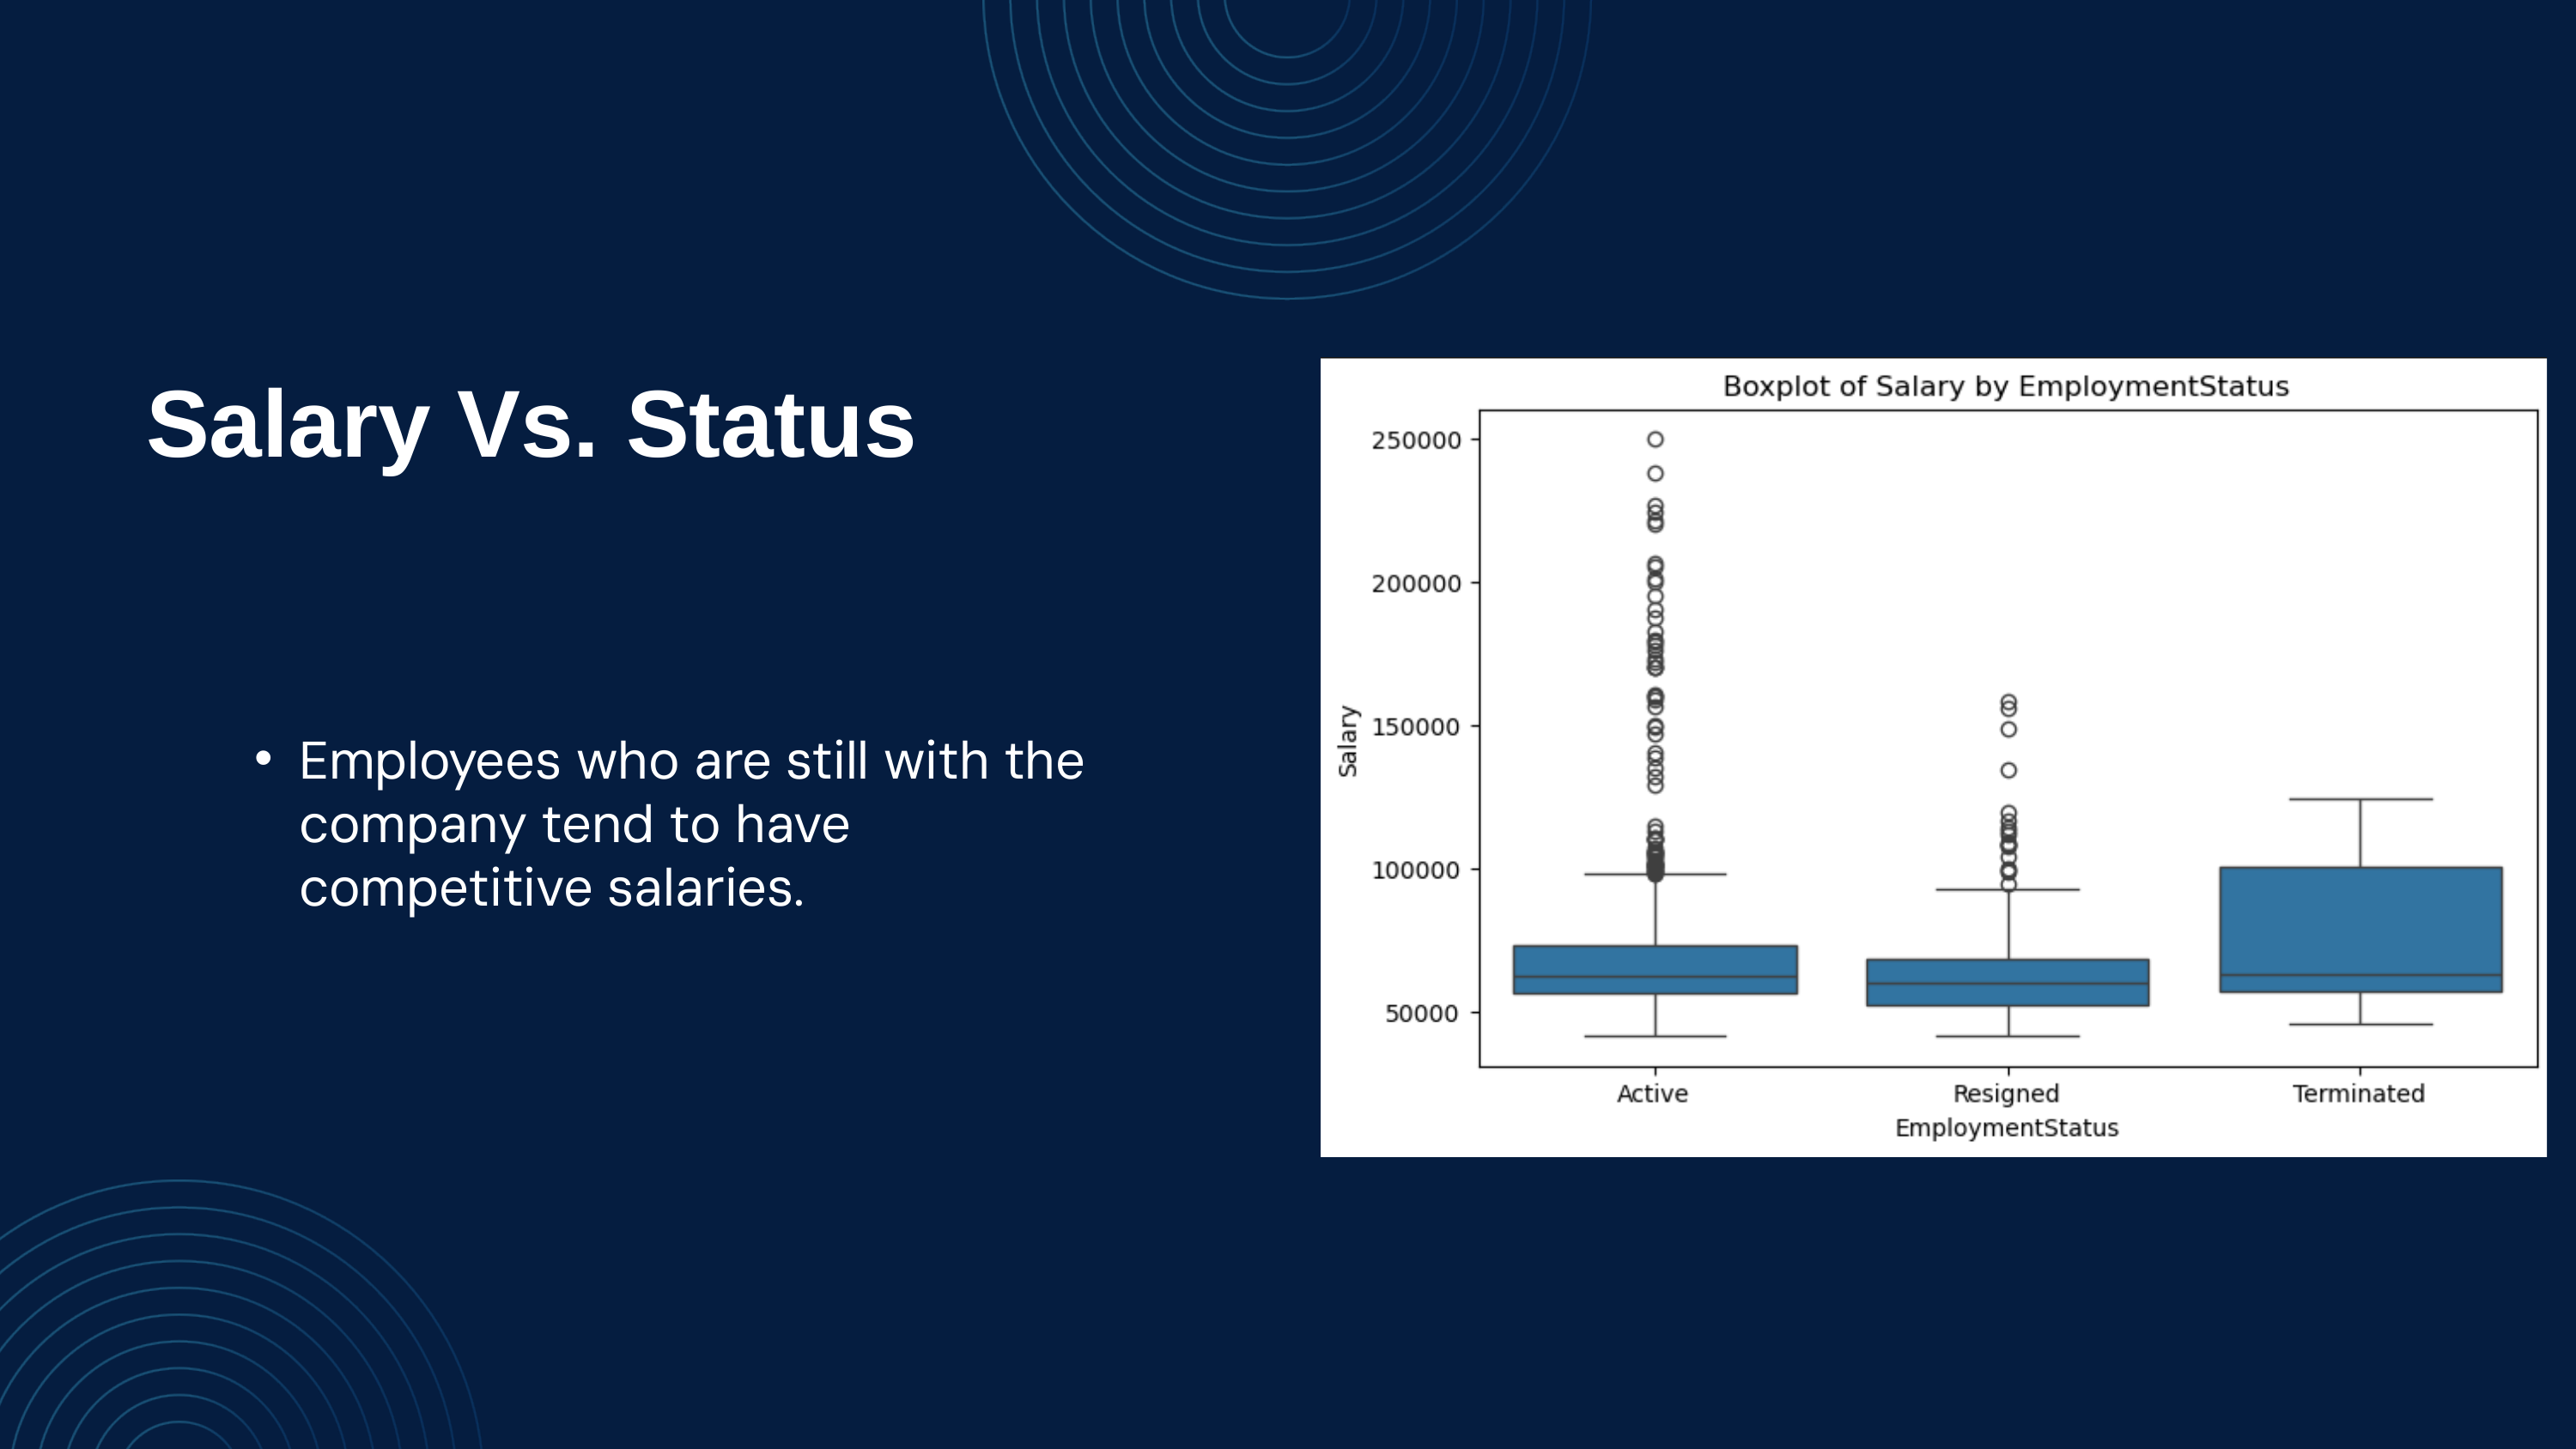

Salary Vs. Status

Employees who are still with the company tend to have competitive salaries.